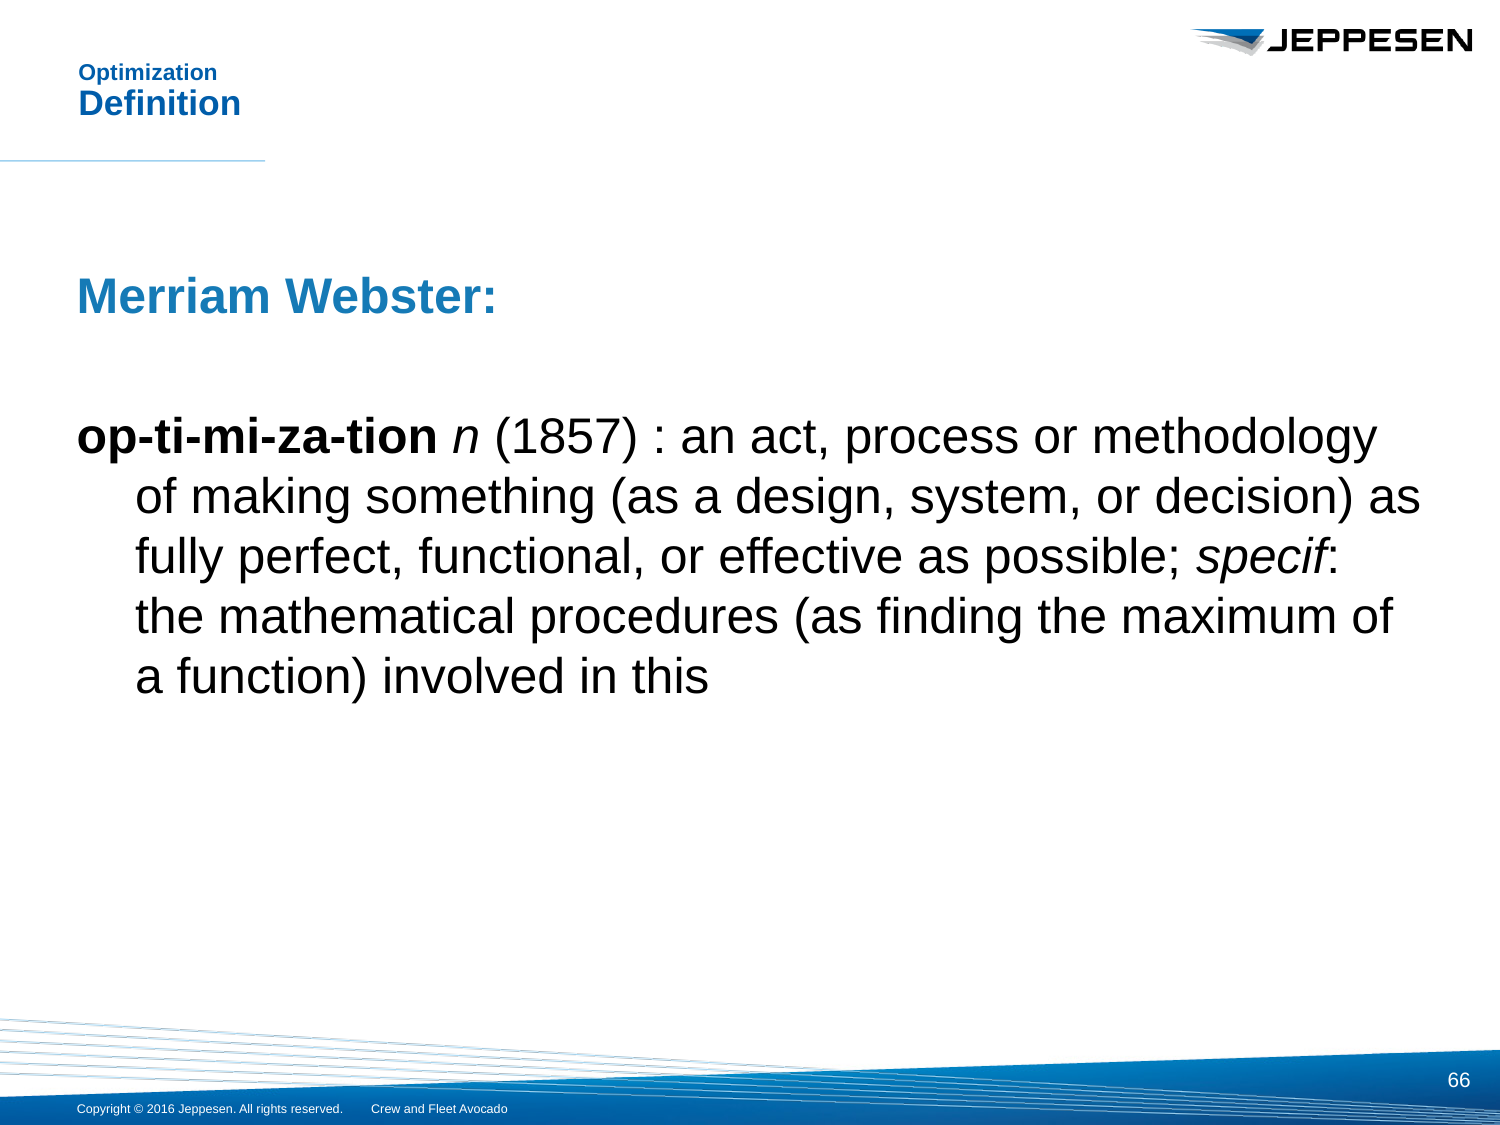

# Optimization Definition

Merriam Webster:

op-ti-mi-za-tion n (1857) : an act, process or methodology of making something (as a design, system, or decision) as fully perfect, functional, or effective as possible; specif: the mathematical procedures (as finding the maximum of a function) involved in this

66